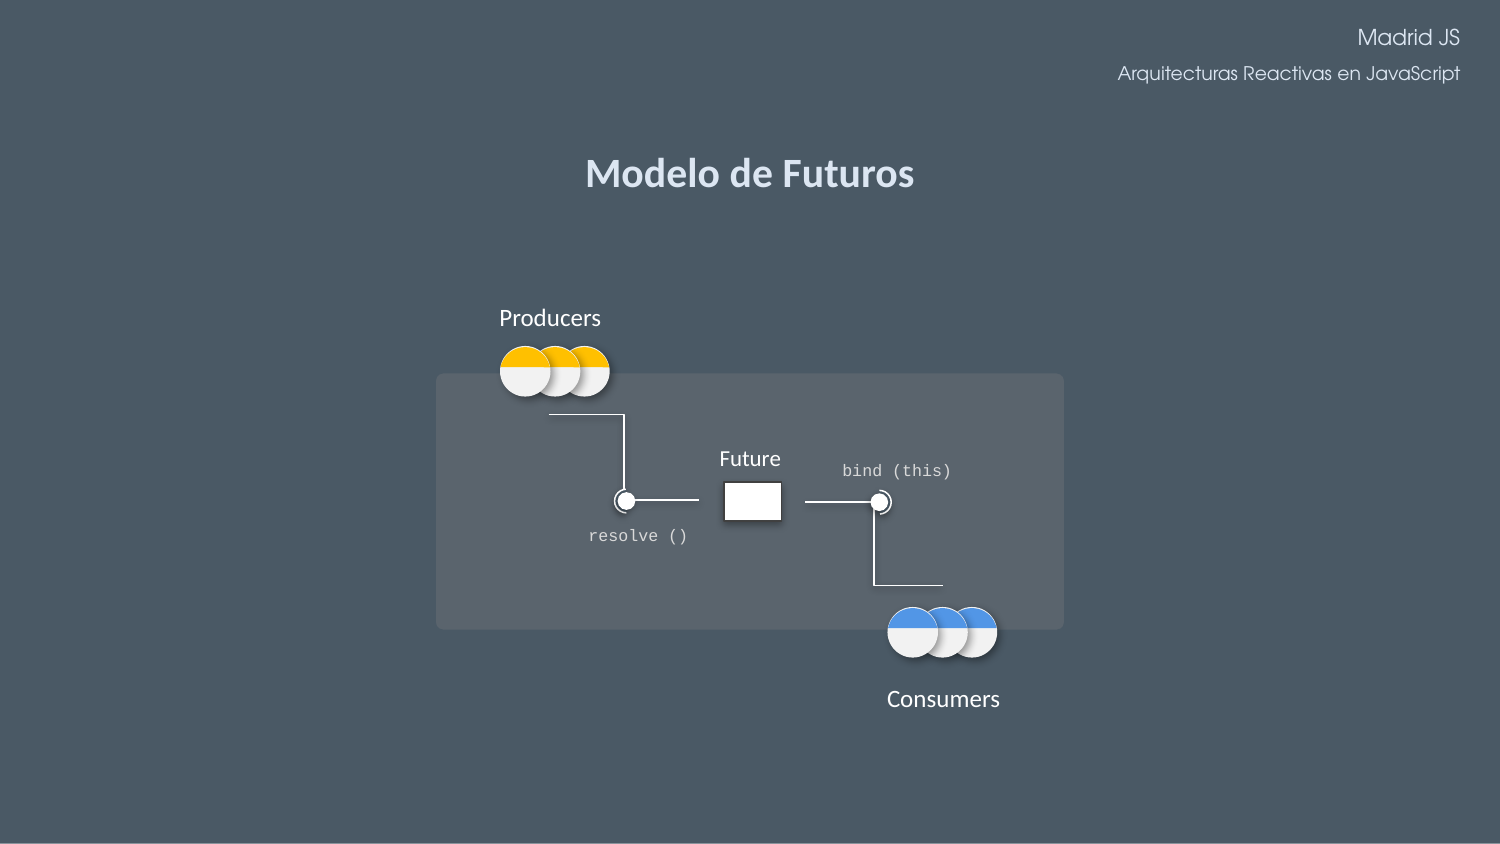

Modelo de Futuros
Producers

Future
bind (this)

resolve ()

Consumers